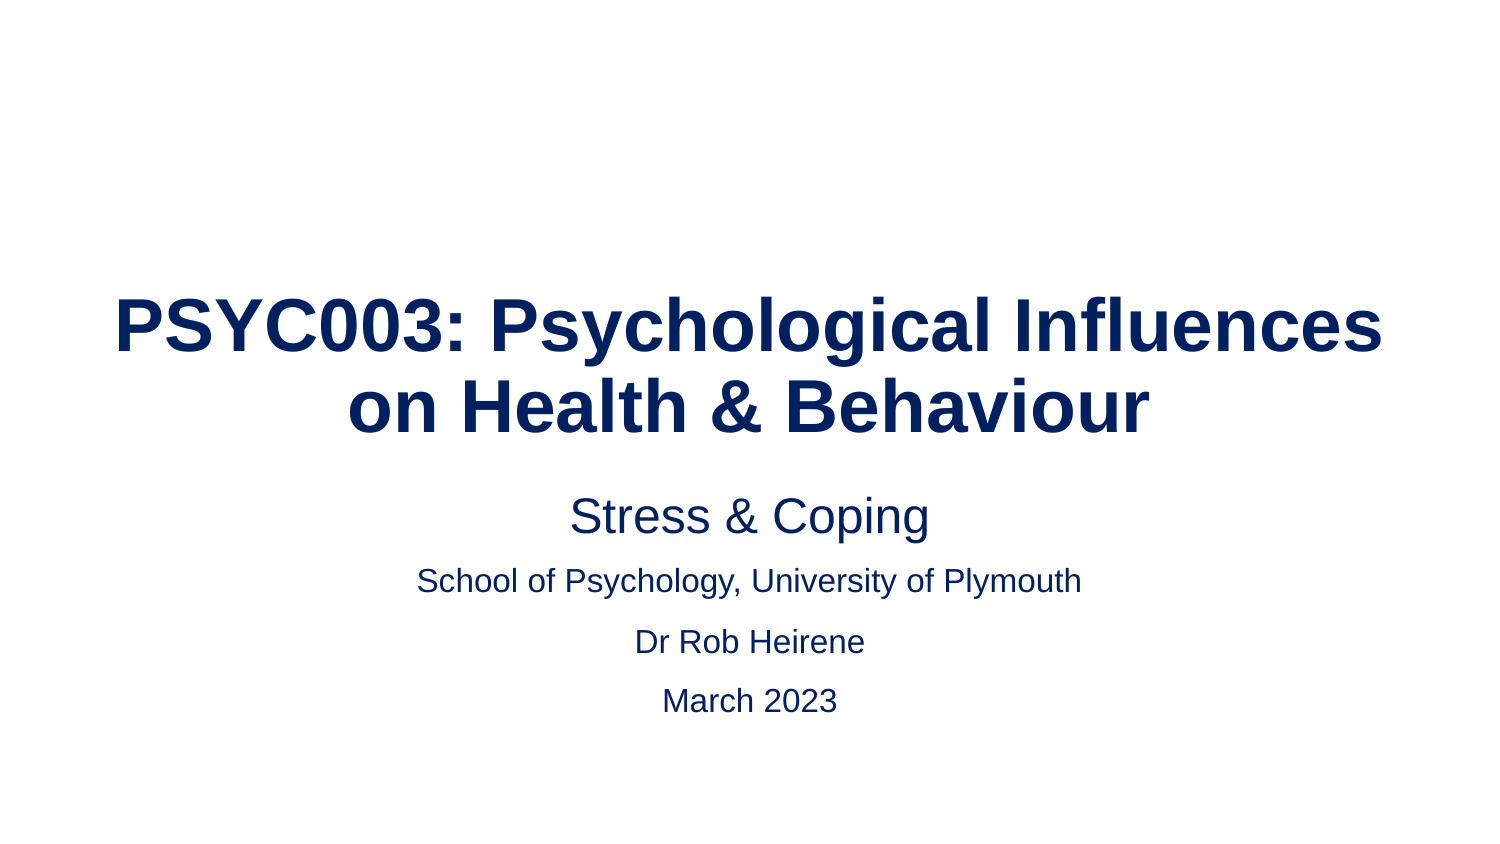

# PSYC003: Psychological Influences on Health & Behaviour
Stress & Coping
School of Psychology, University of Plymouth
Dr Rob Heirene
March 2023